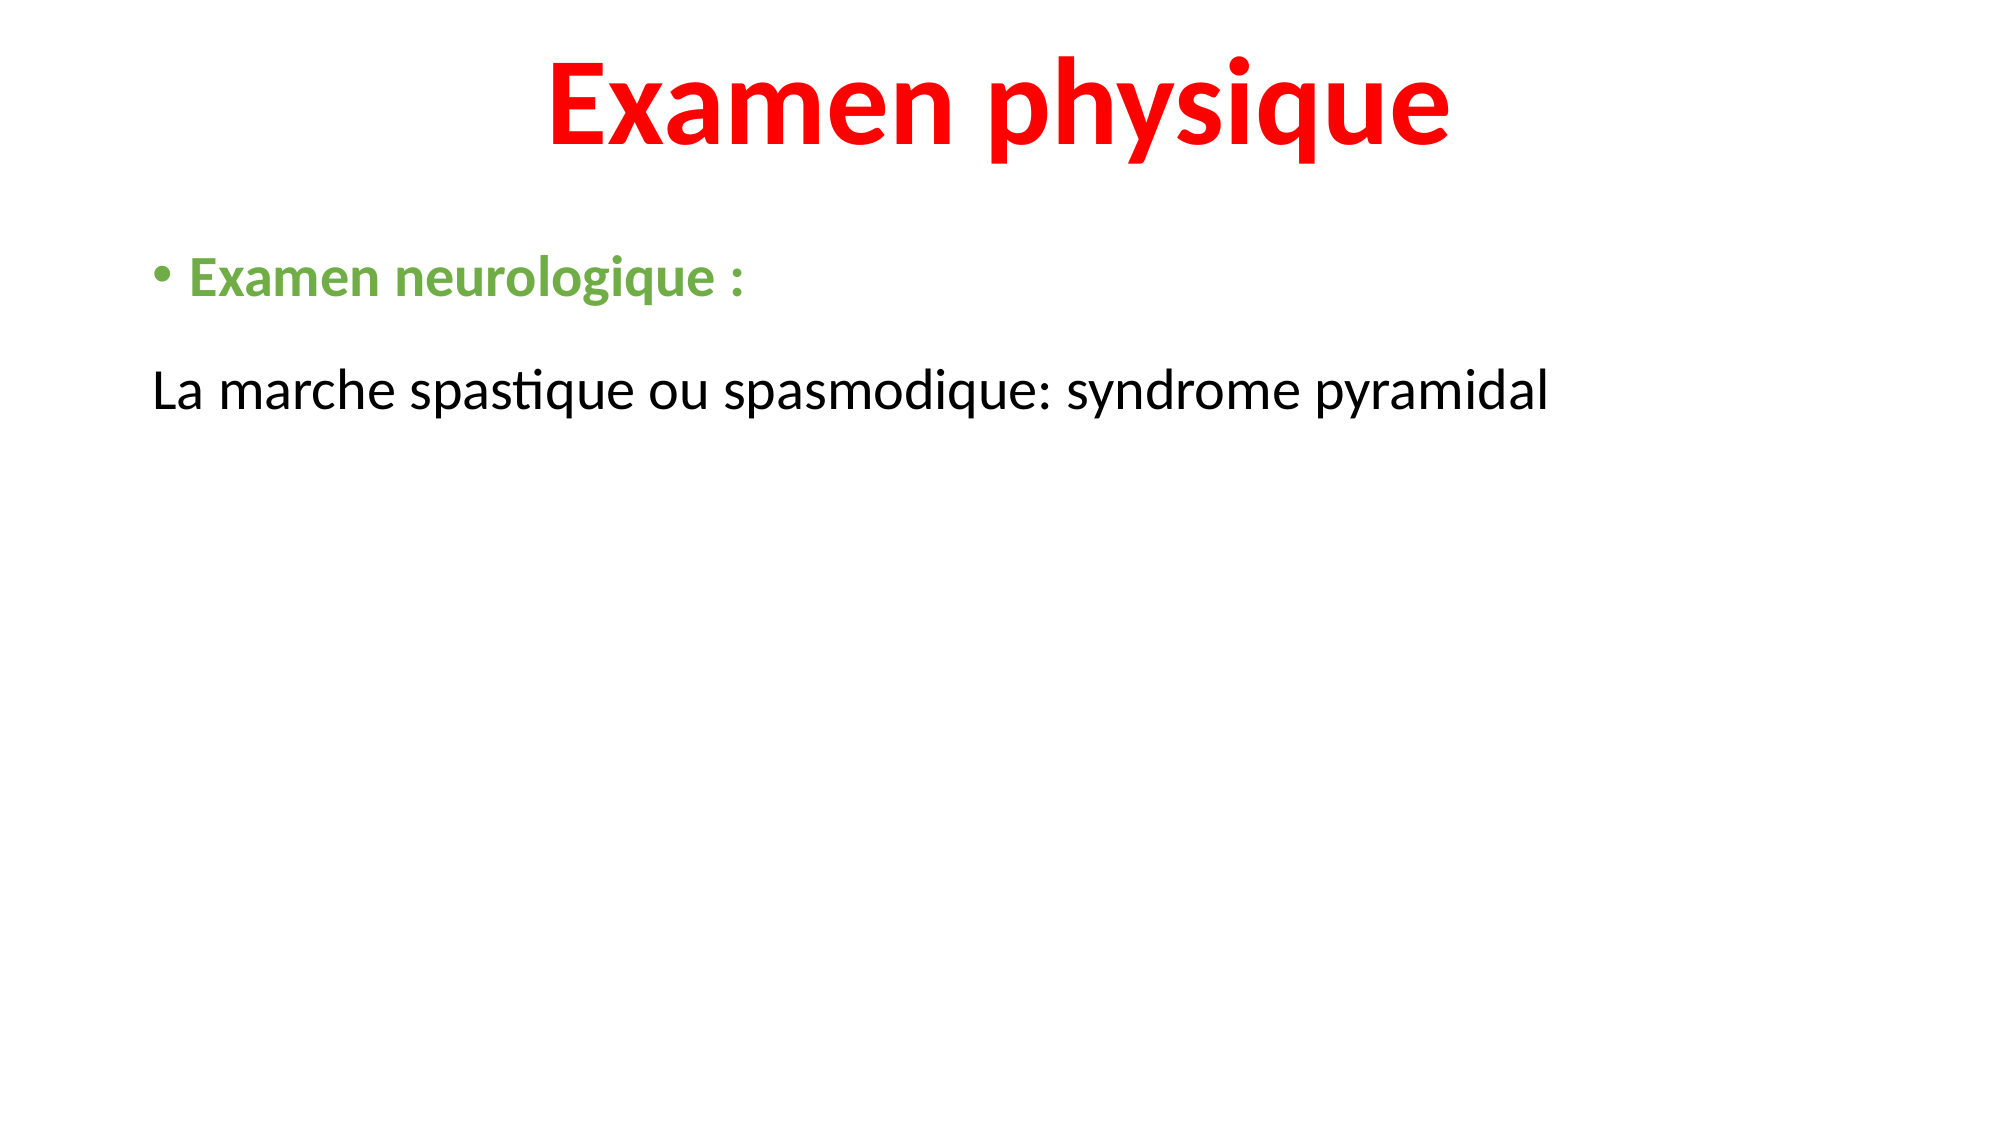

# Examen physique
Examen neurologique :
La marche spastique ou spasmodique: syndrome pyramidal